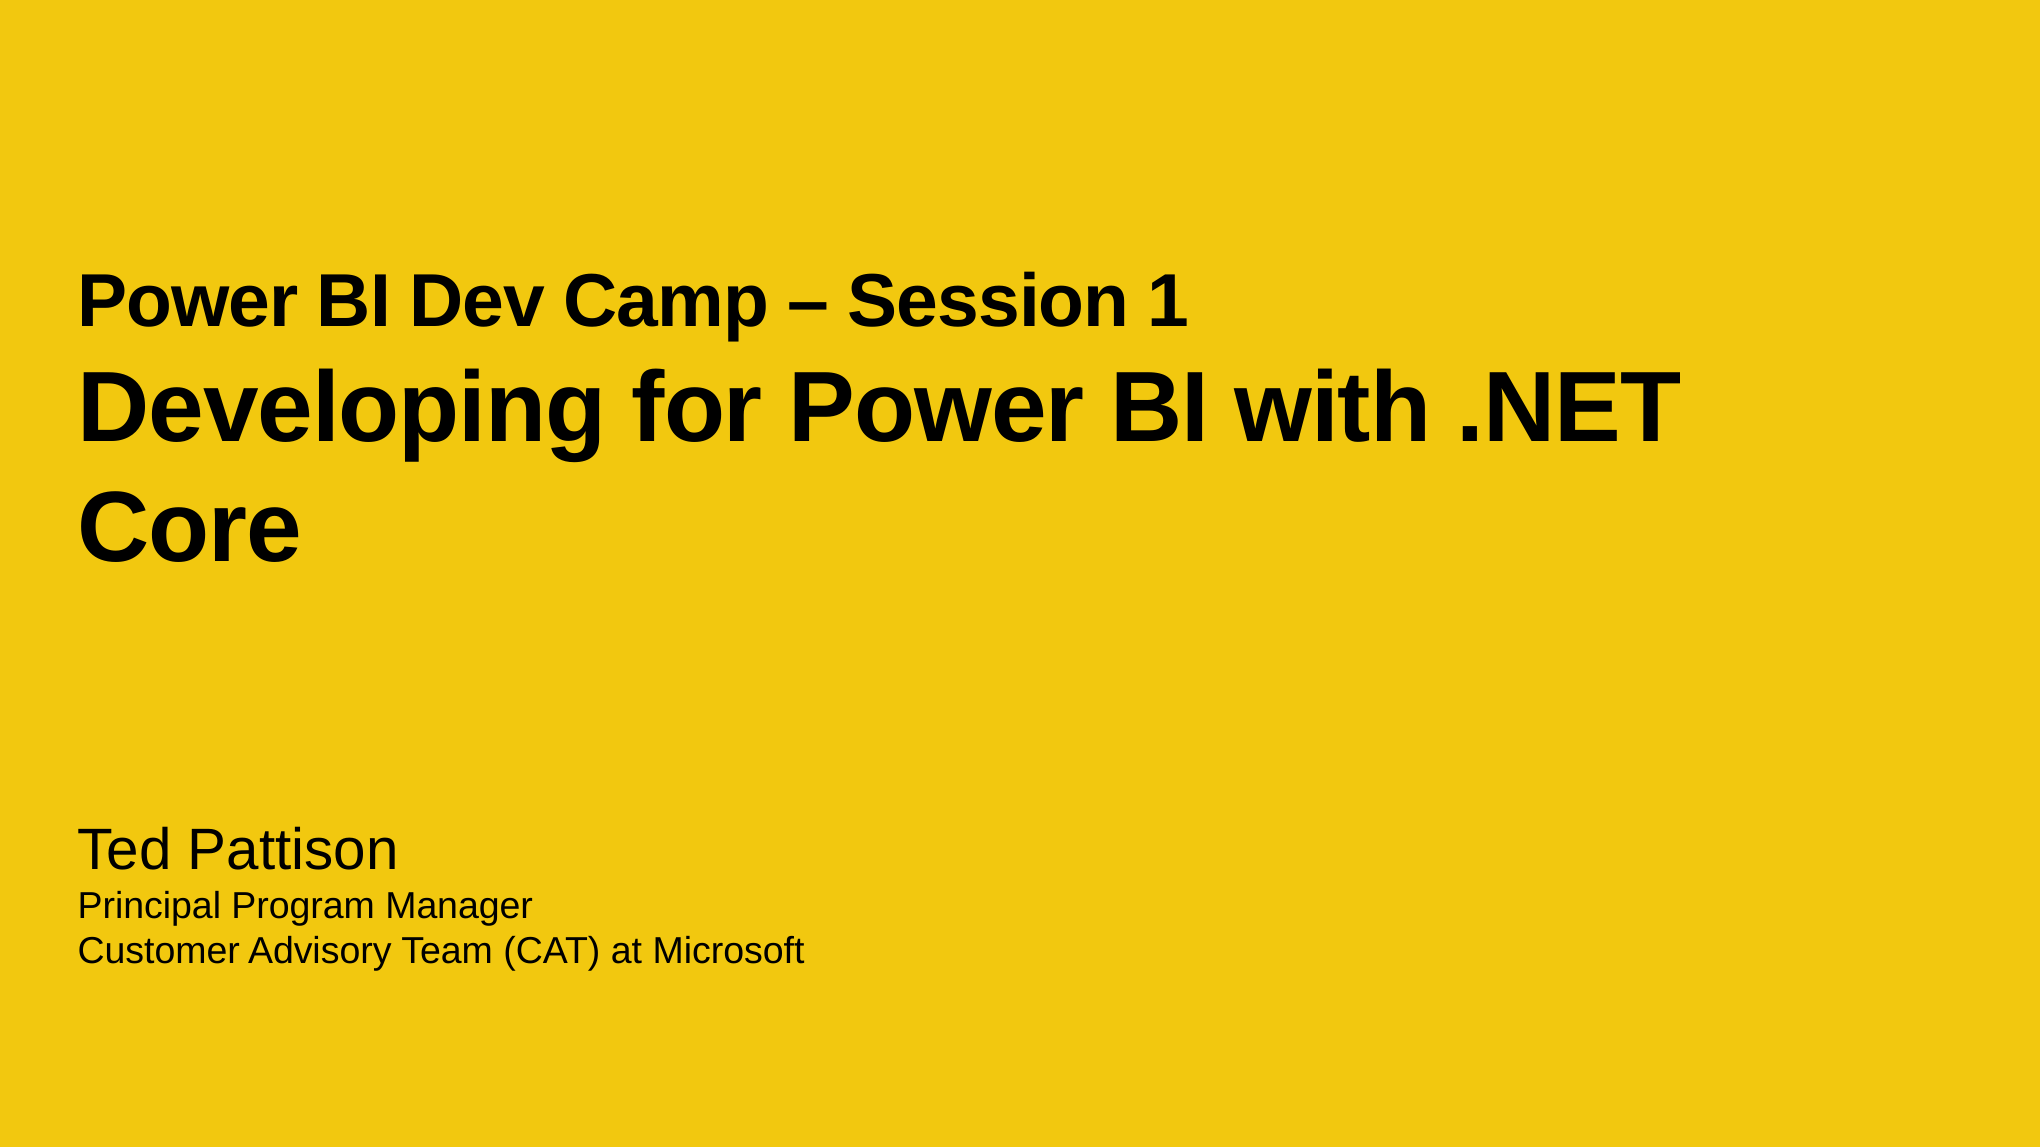

# Power BI Dev Camp – Session 1 Developing for Power BI with .NET Core
Ted Pattison
Principal Program Manager
Customer Advisory Team (CAT) at Microsoft